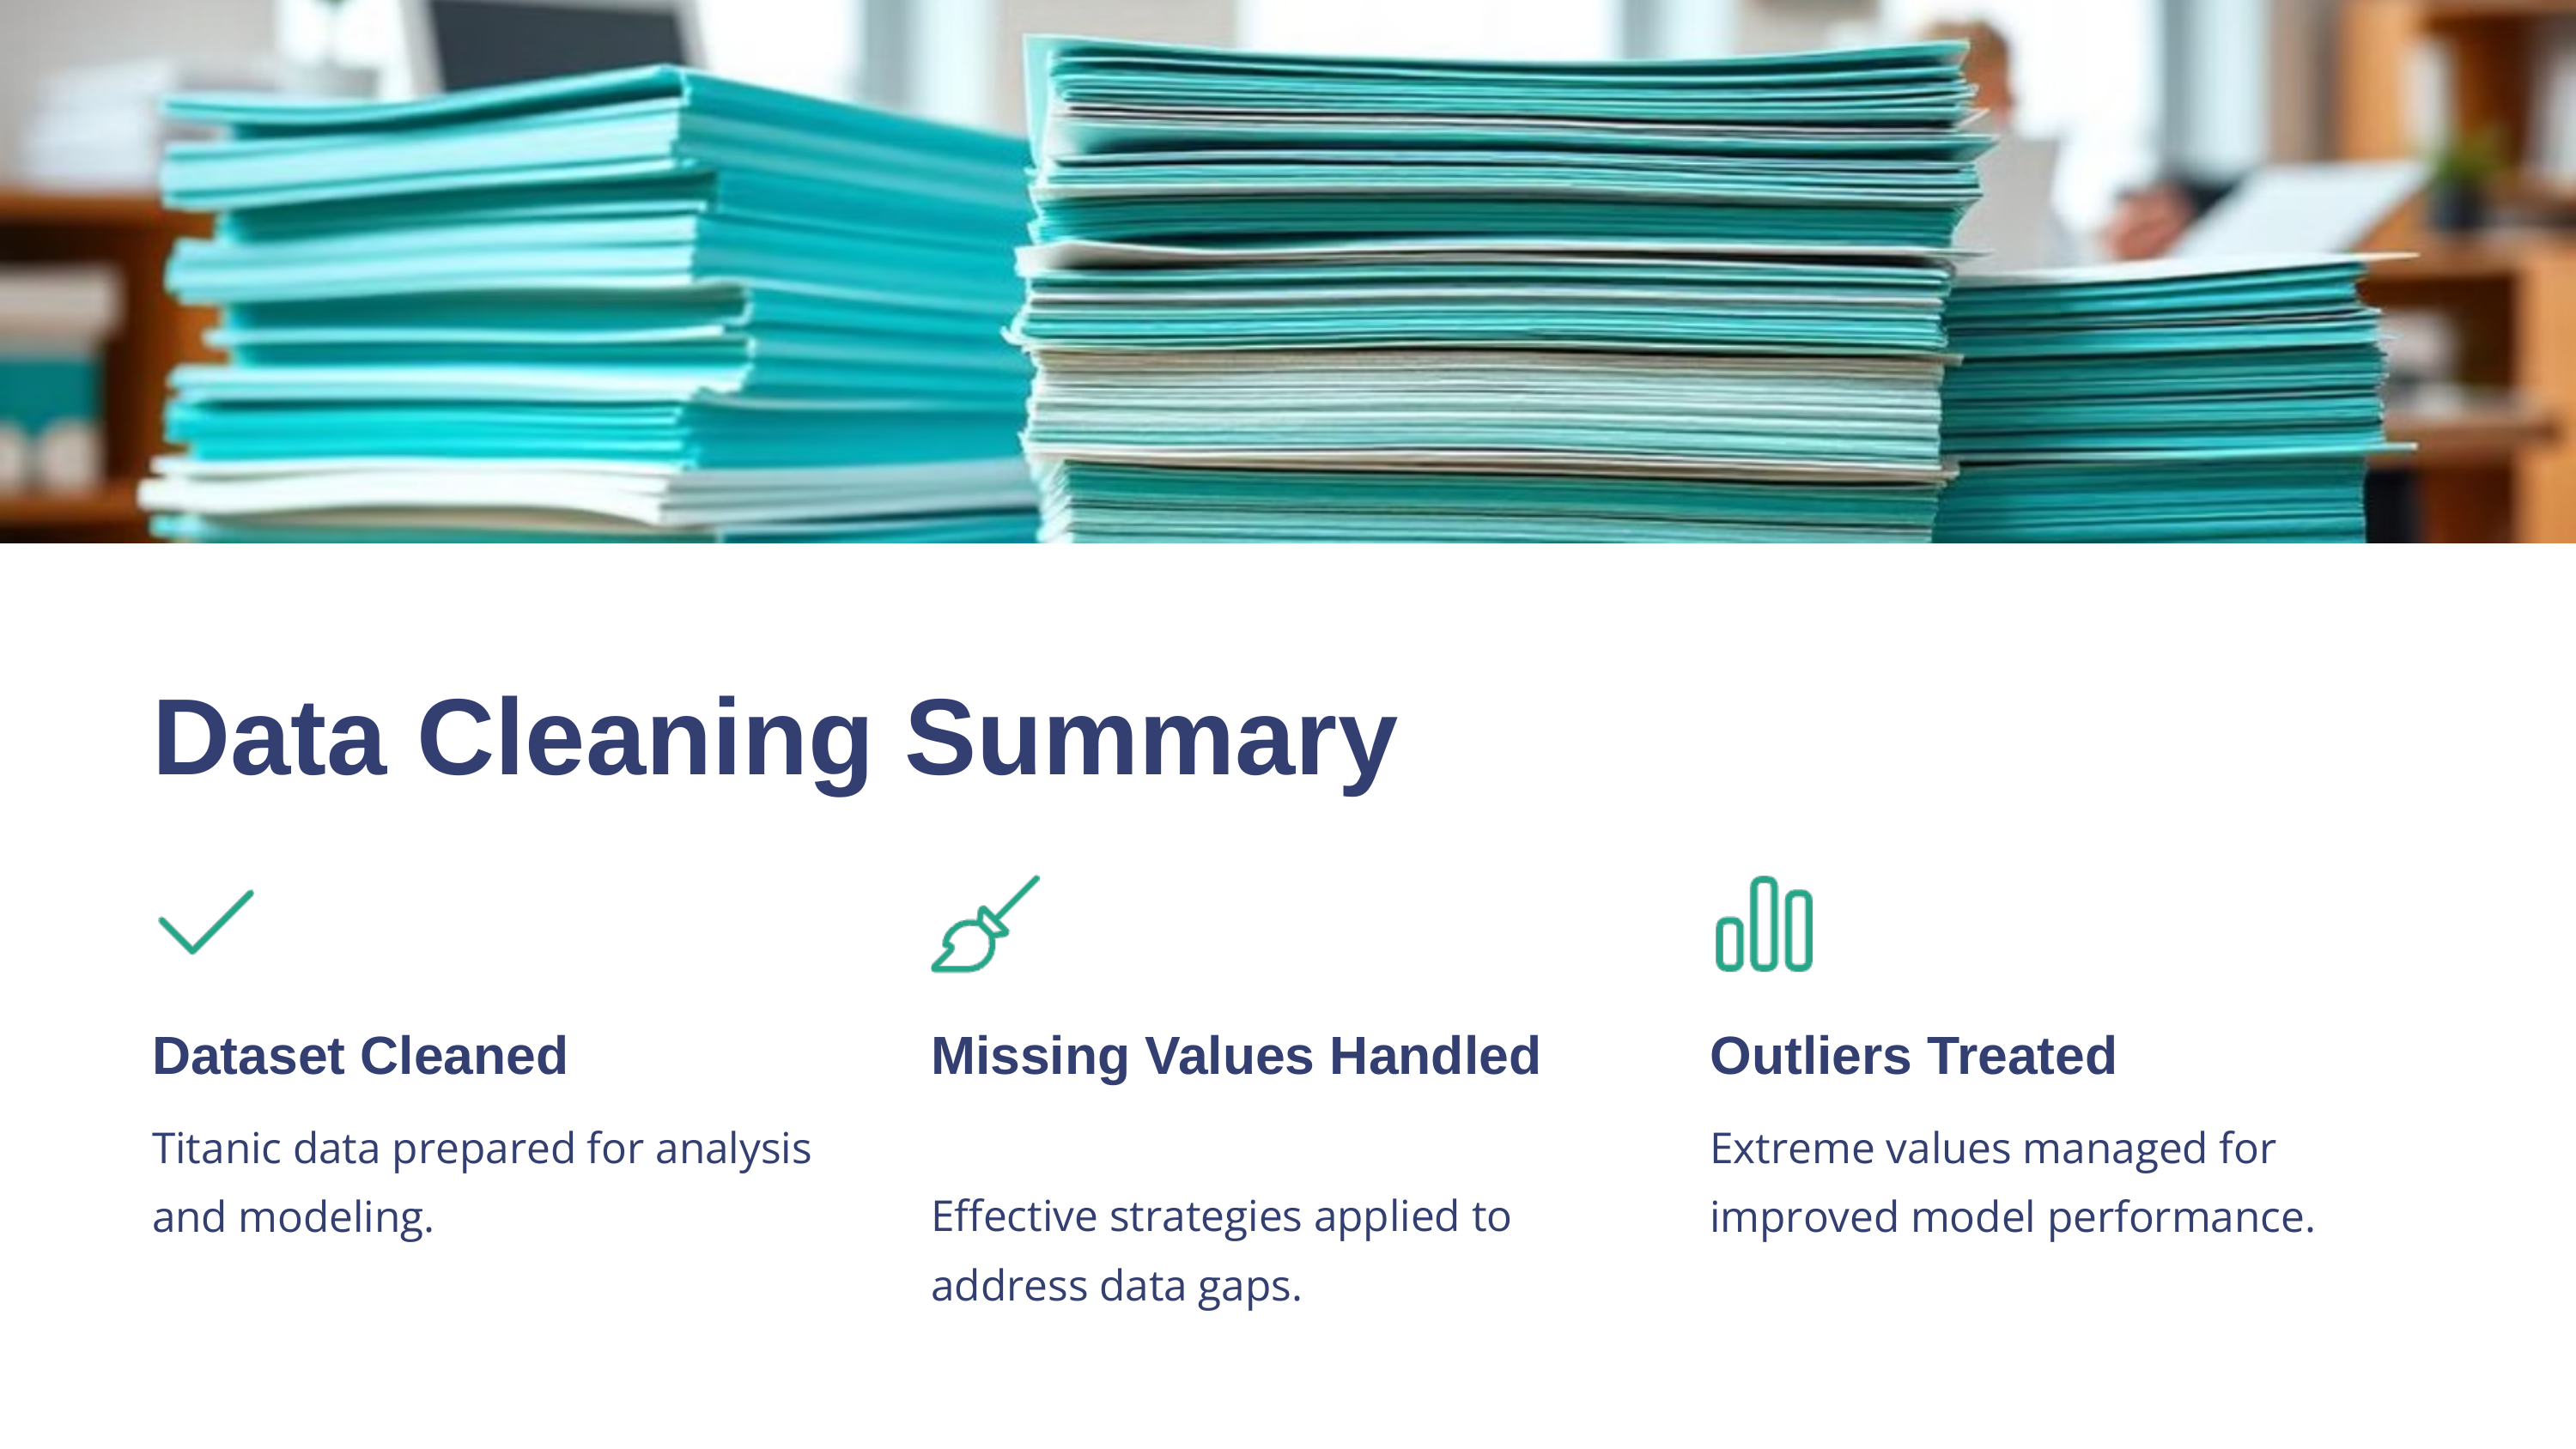

Data Cleaning Summary

Dataset Cleaned
Missing Values Handled
Outliers Treated
Titanic data prepared for analysis and modeling.
Extreme values managed for improved model performance.
Effective strategies applied to address data gaps.